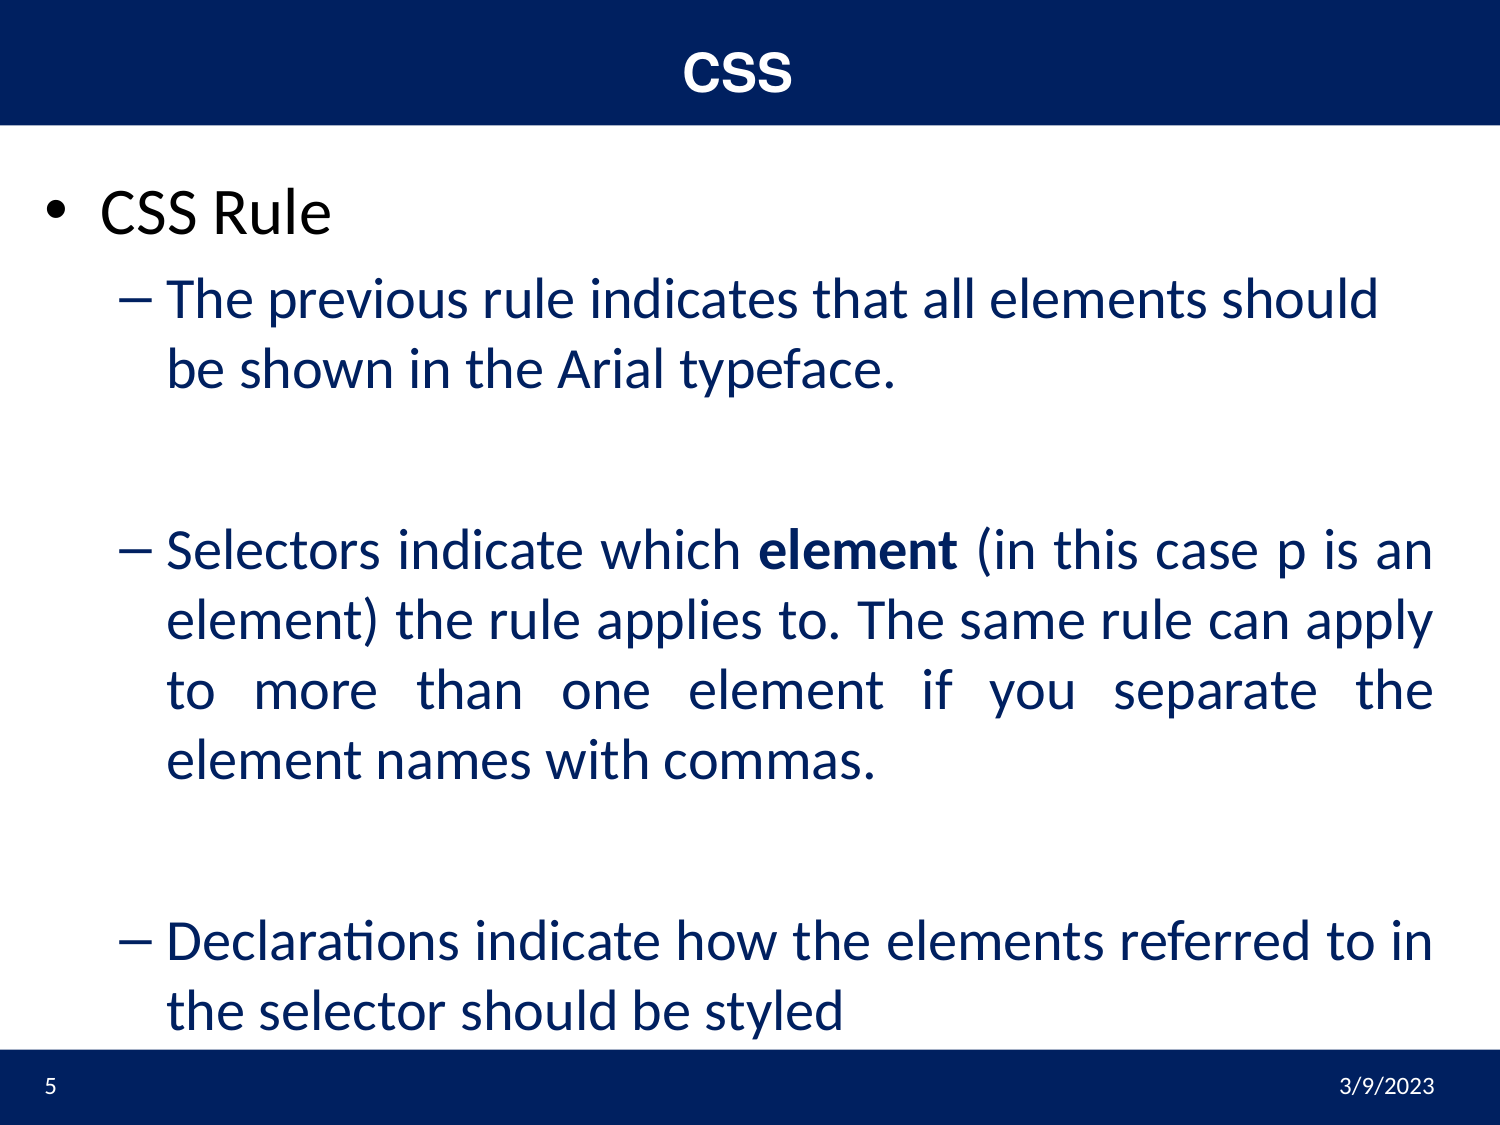

# CSS
CSS Rule
The previous rule indicates that all elements should be shown in the Arial typeface.

Selectors indicate which element (in this case p is an element) the rule applies to. The same rule can apply to more than one element if you separate the element names with commas.

Declarations indicate how the elements referred to in the selector should be styled
5
3/9/2023